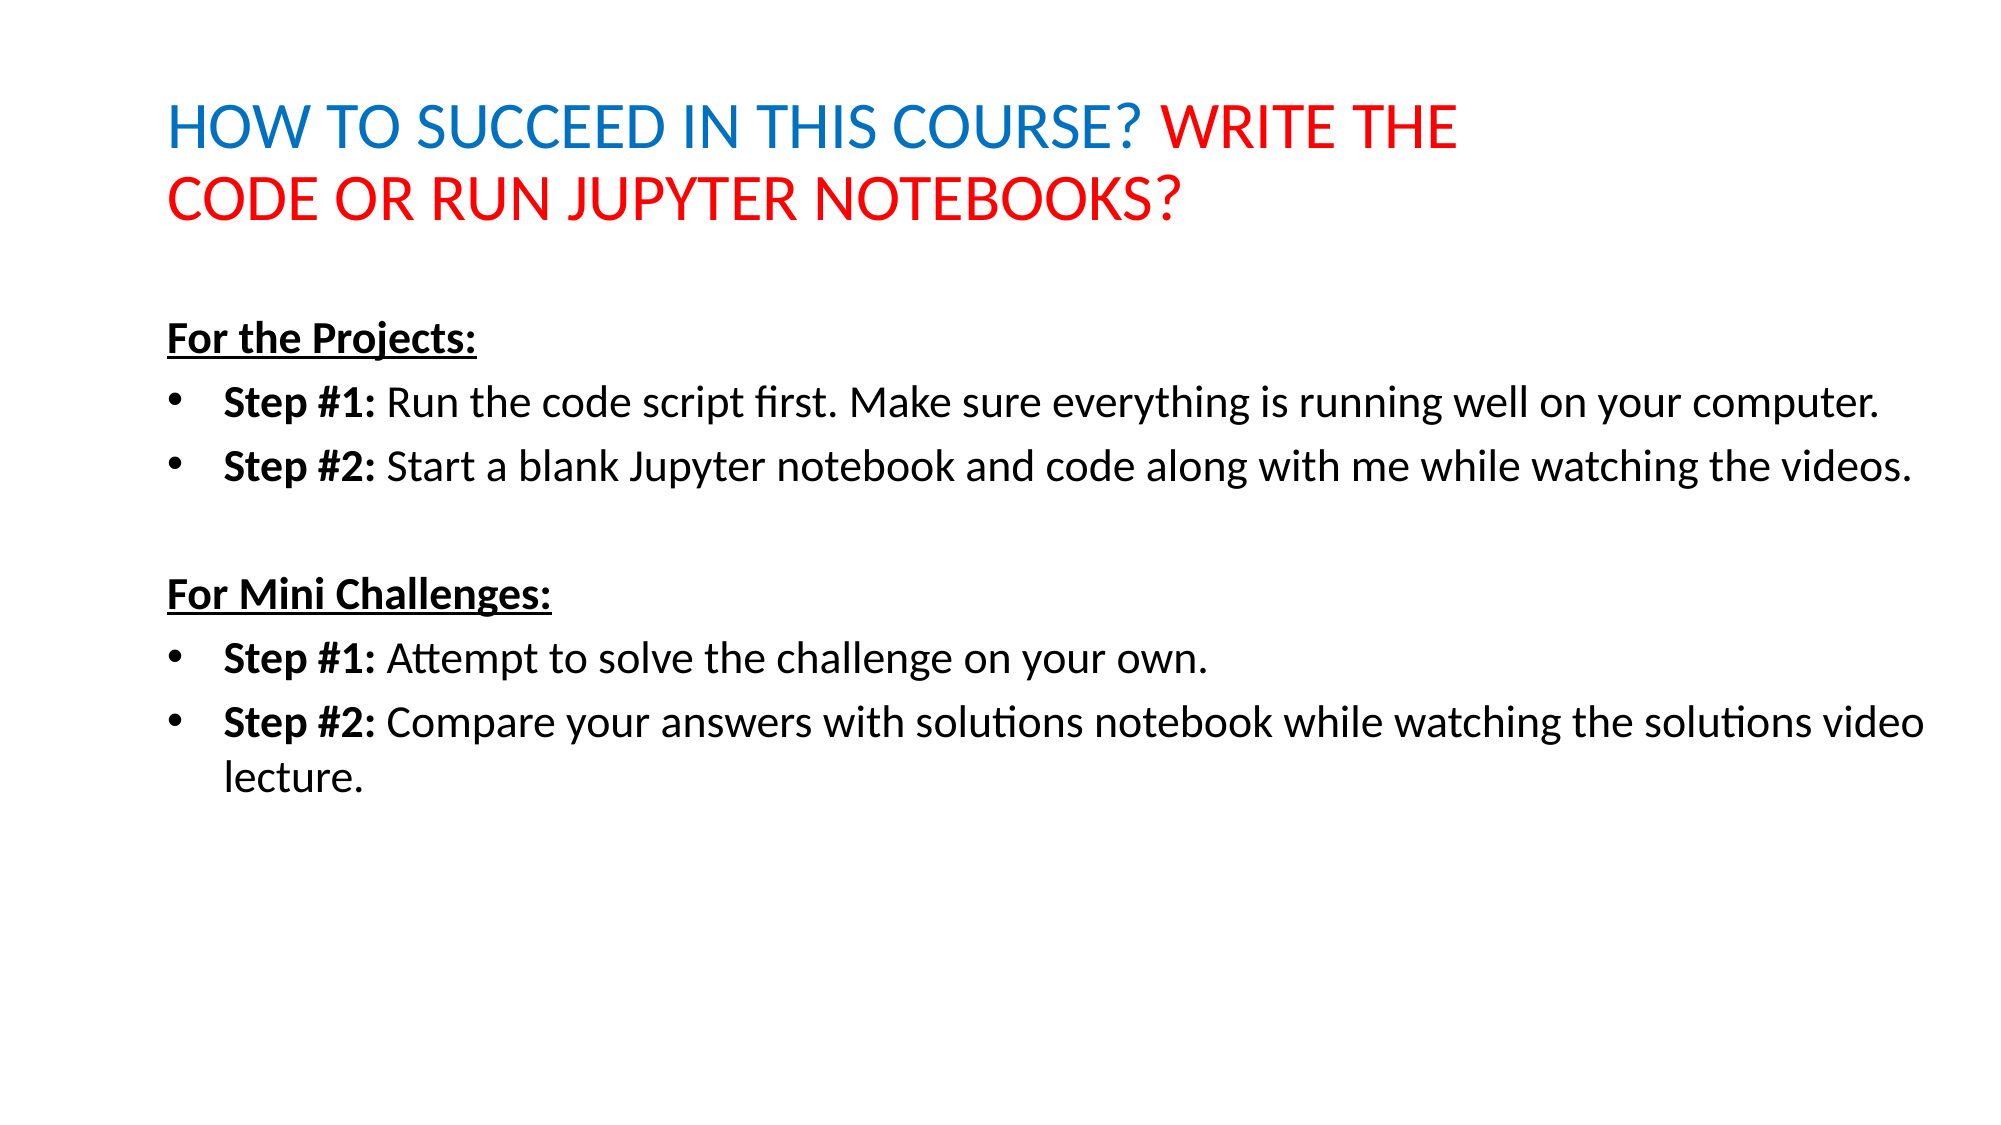

HOW TO SUCCEED IN THIS COURSE? WRITE THE CODE OR RUN JUPYTER NOTEBOOKS?

For the Projects:
Step #1: Run the code script first. Make sure everything is running well on your computer.
Step #2: Start a blank Jupyter notebook and code along with me while watching the videos.

For Mini Challenges:
Step #1: Attempt to solve the challenge on your own.
Step #2: Compare your answers with solutions notebook while watching the solutions video lecture.